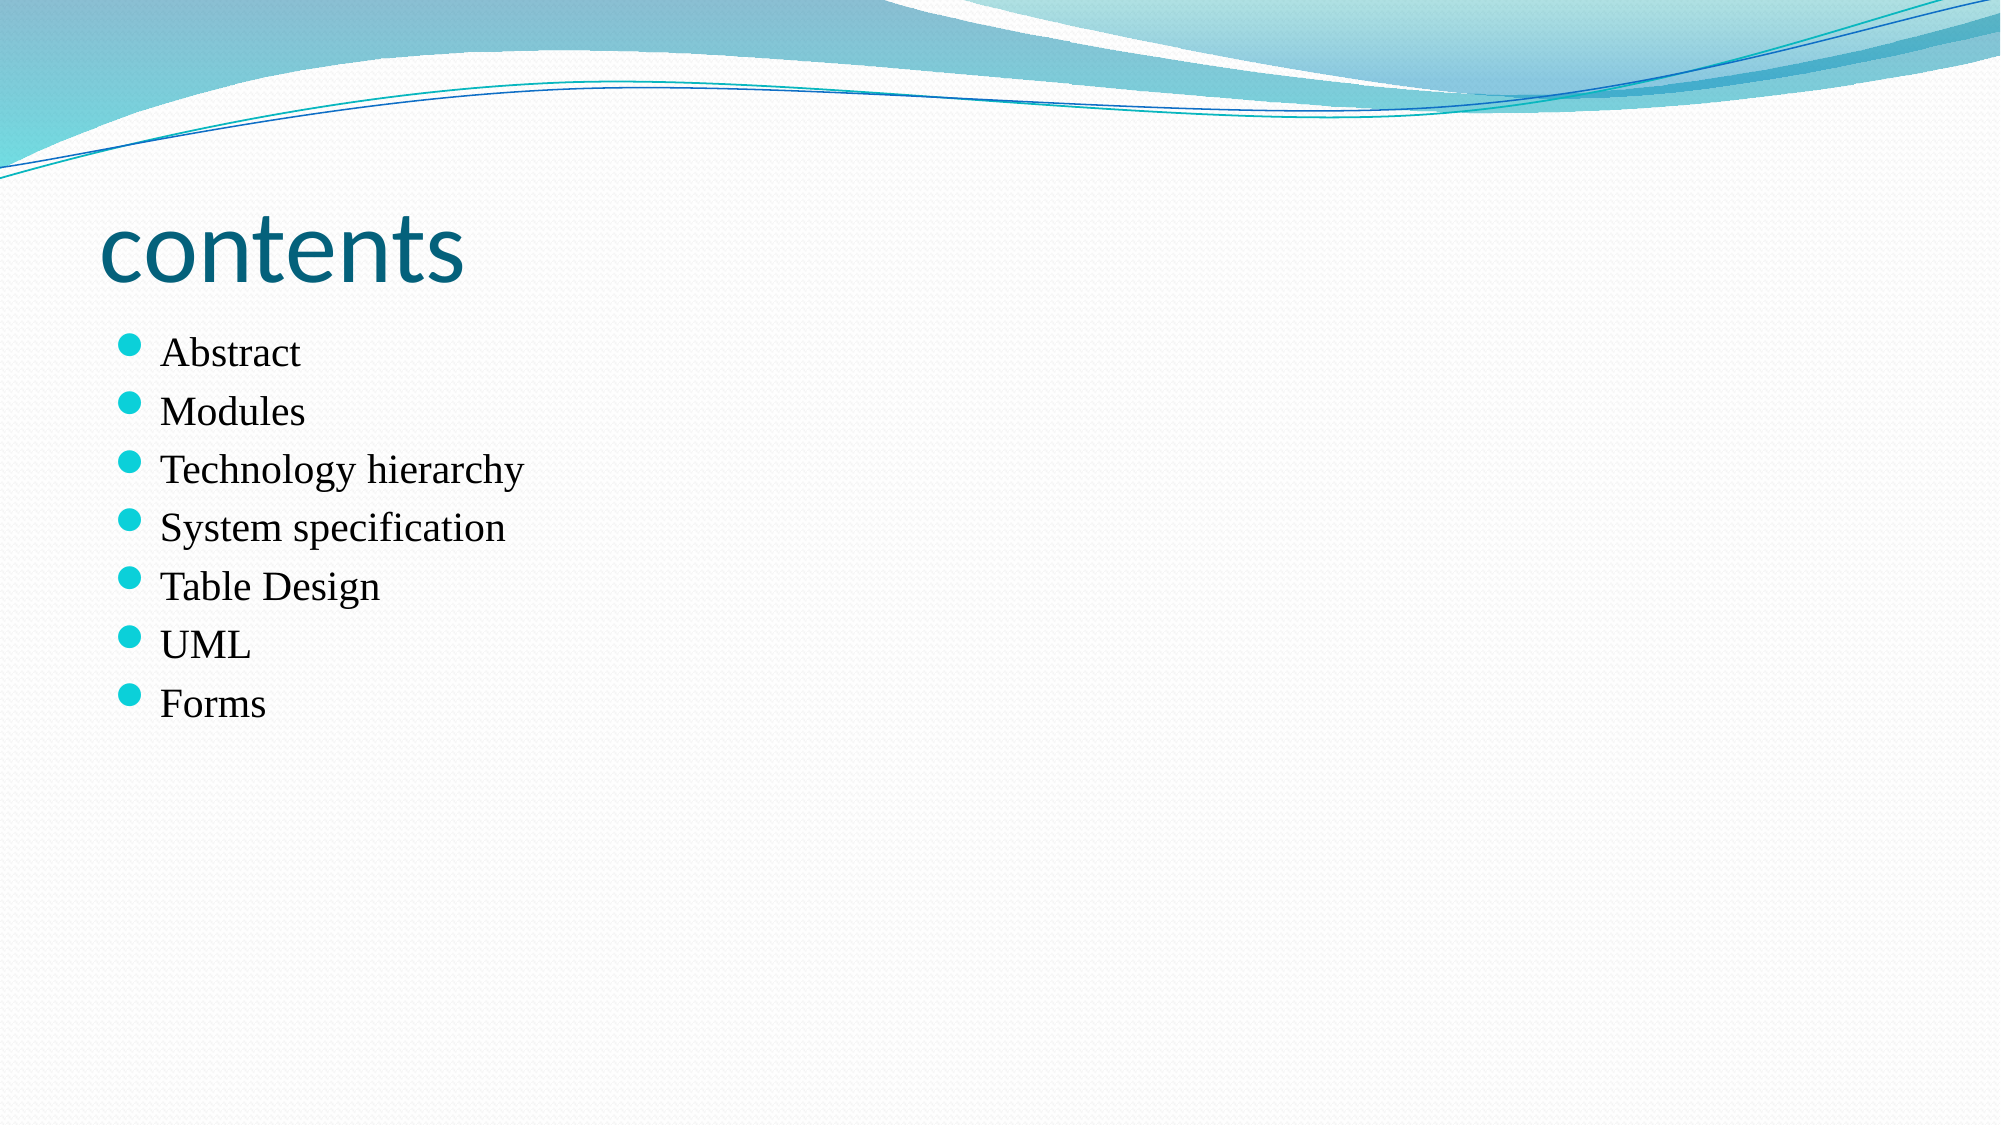

# contents
Abstract
Modules
Technology hierarchy
System specification
Table Design
UML
Forms